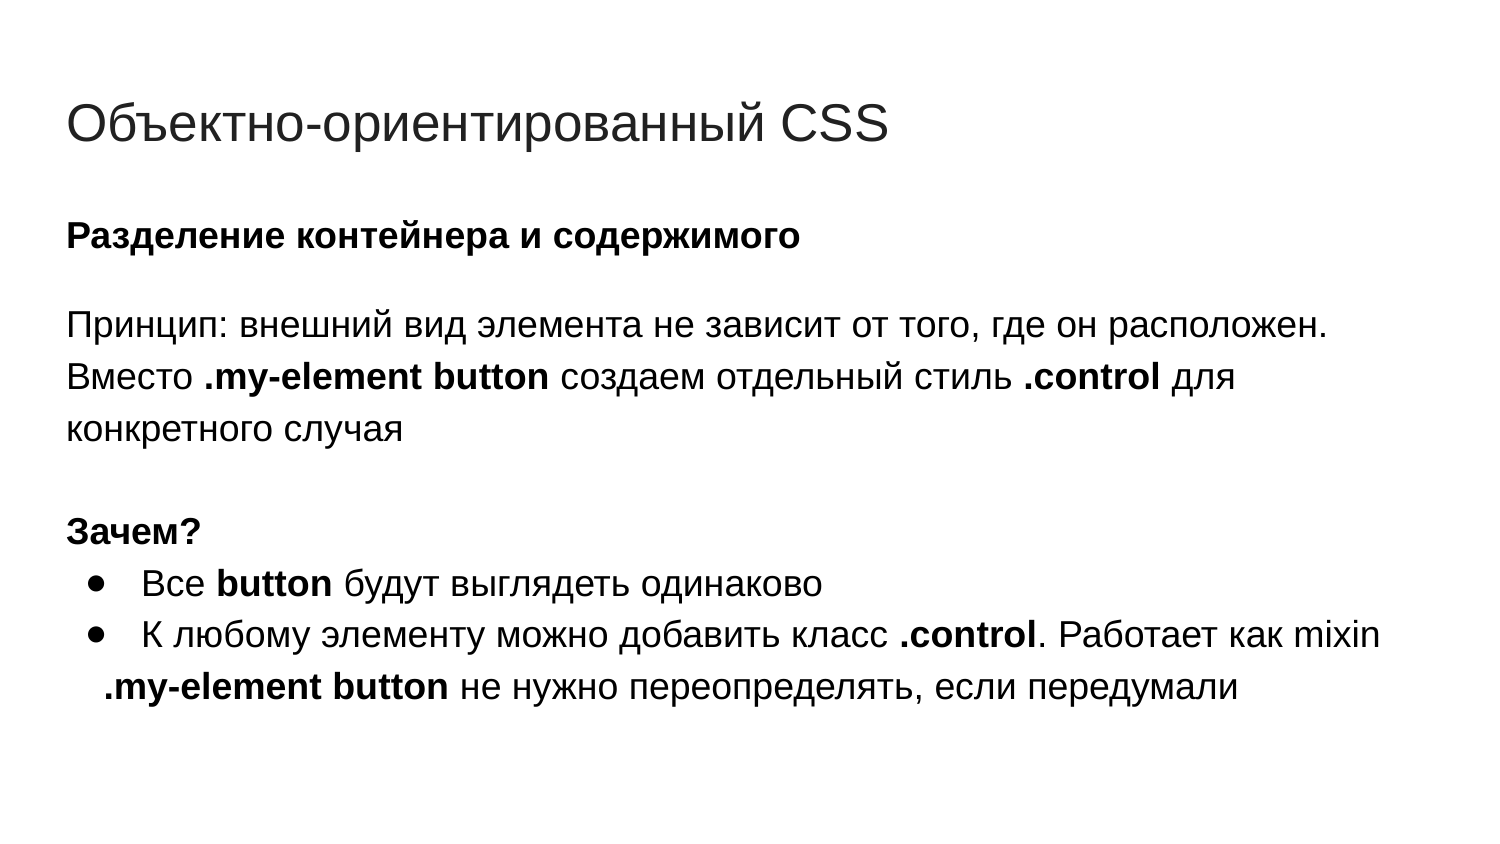

# Объектно-ориентированный CSS
Разделение контейнера и содержимого
Принцип: внешний вид элемента не зависит от того, где он расположен.
Вместо .my-element button создаем отдельный стиль .control для конкретного случая

Зачем?
Все button будут выглядеть одинаково
К любому элементу можно добавить класс .control. Работает как mixin
.my-element button не нужно переопределять, если передумали